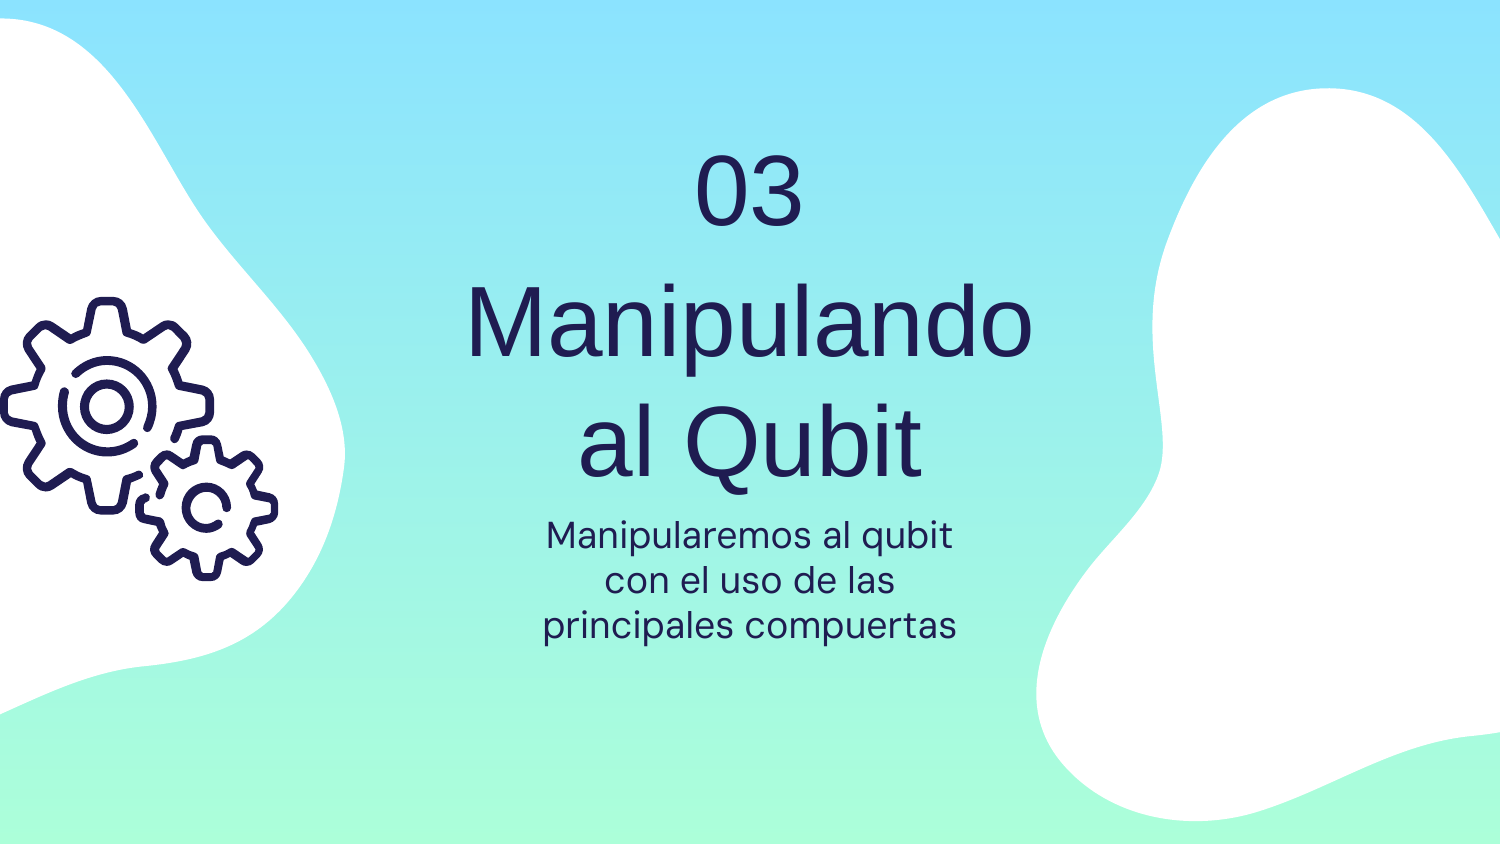

03

# Manipulando al Qubit

Manipularemos al qubit con el uso de las principales compuertas